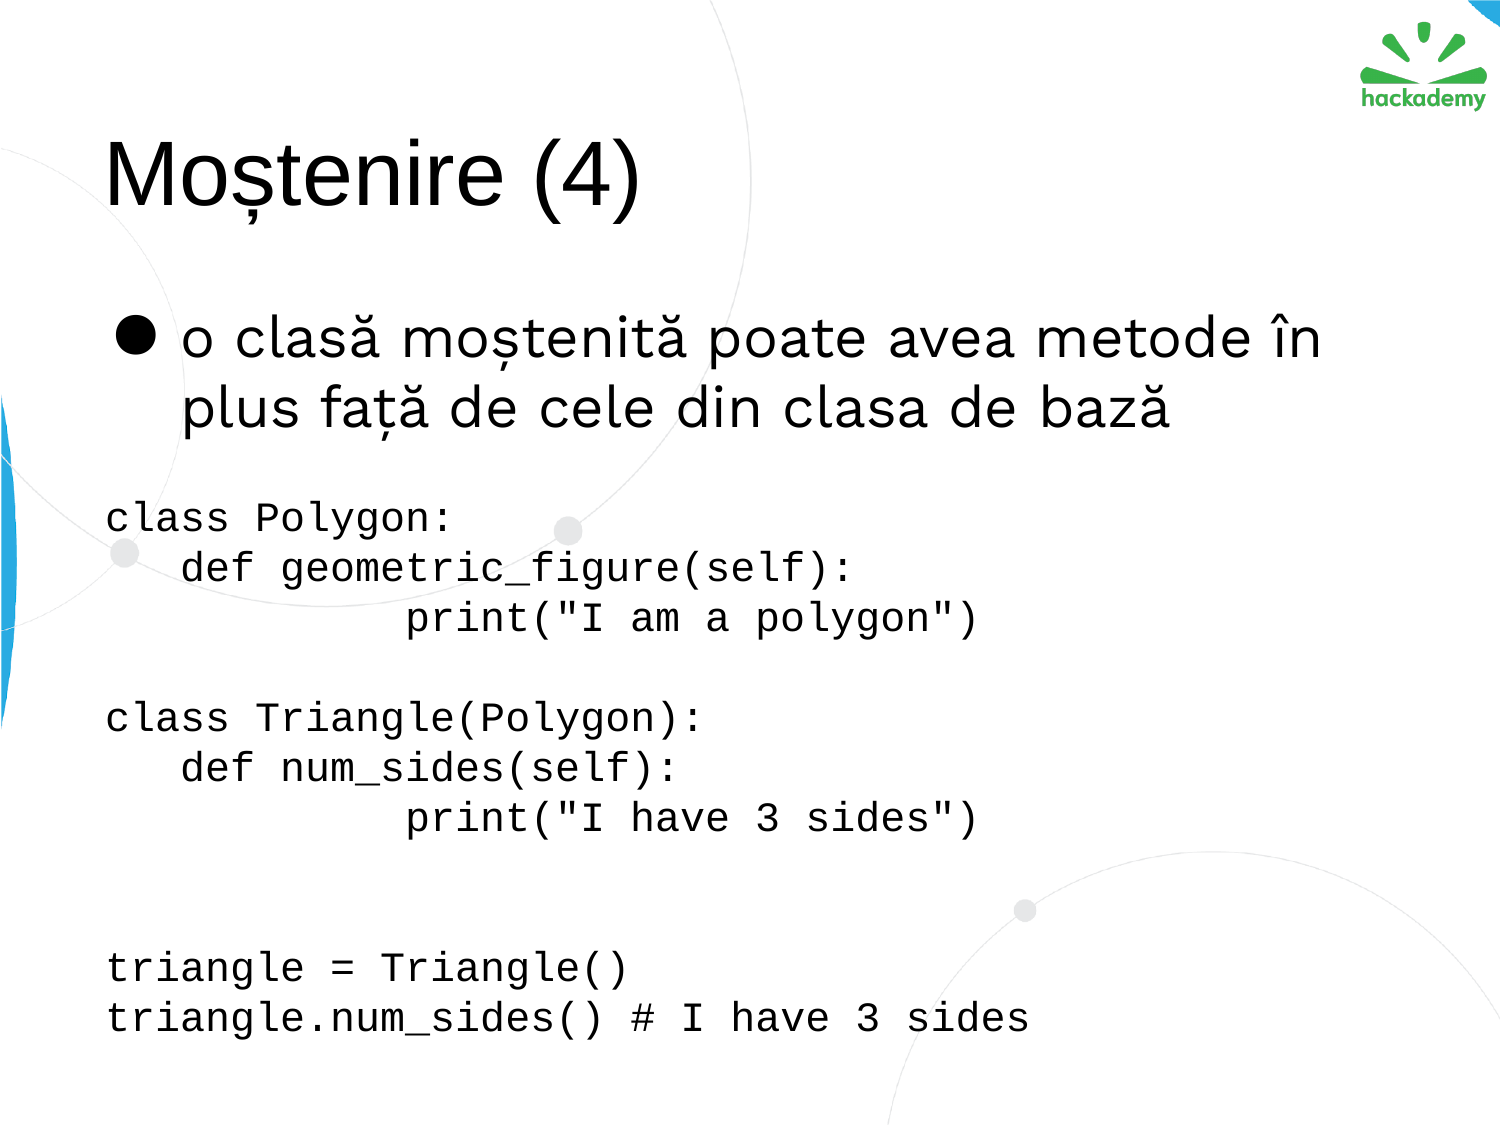

# Moștenire (4)
o clasă moștenită poate avea metode în plus față de cele din clasa de bază

class Polygon:
def geometric_figure(self):
   		print("I am a polygon")

class Triangle(Polygon):
def num_sides(self):
   		print("I have 3 sides")

triangle = Triangle()
triangle.num_sides() # I have 3 sides